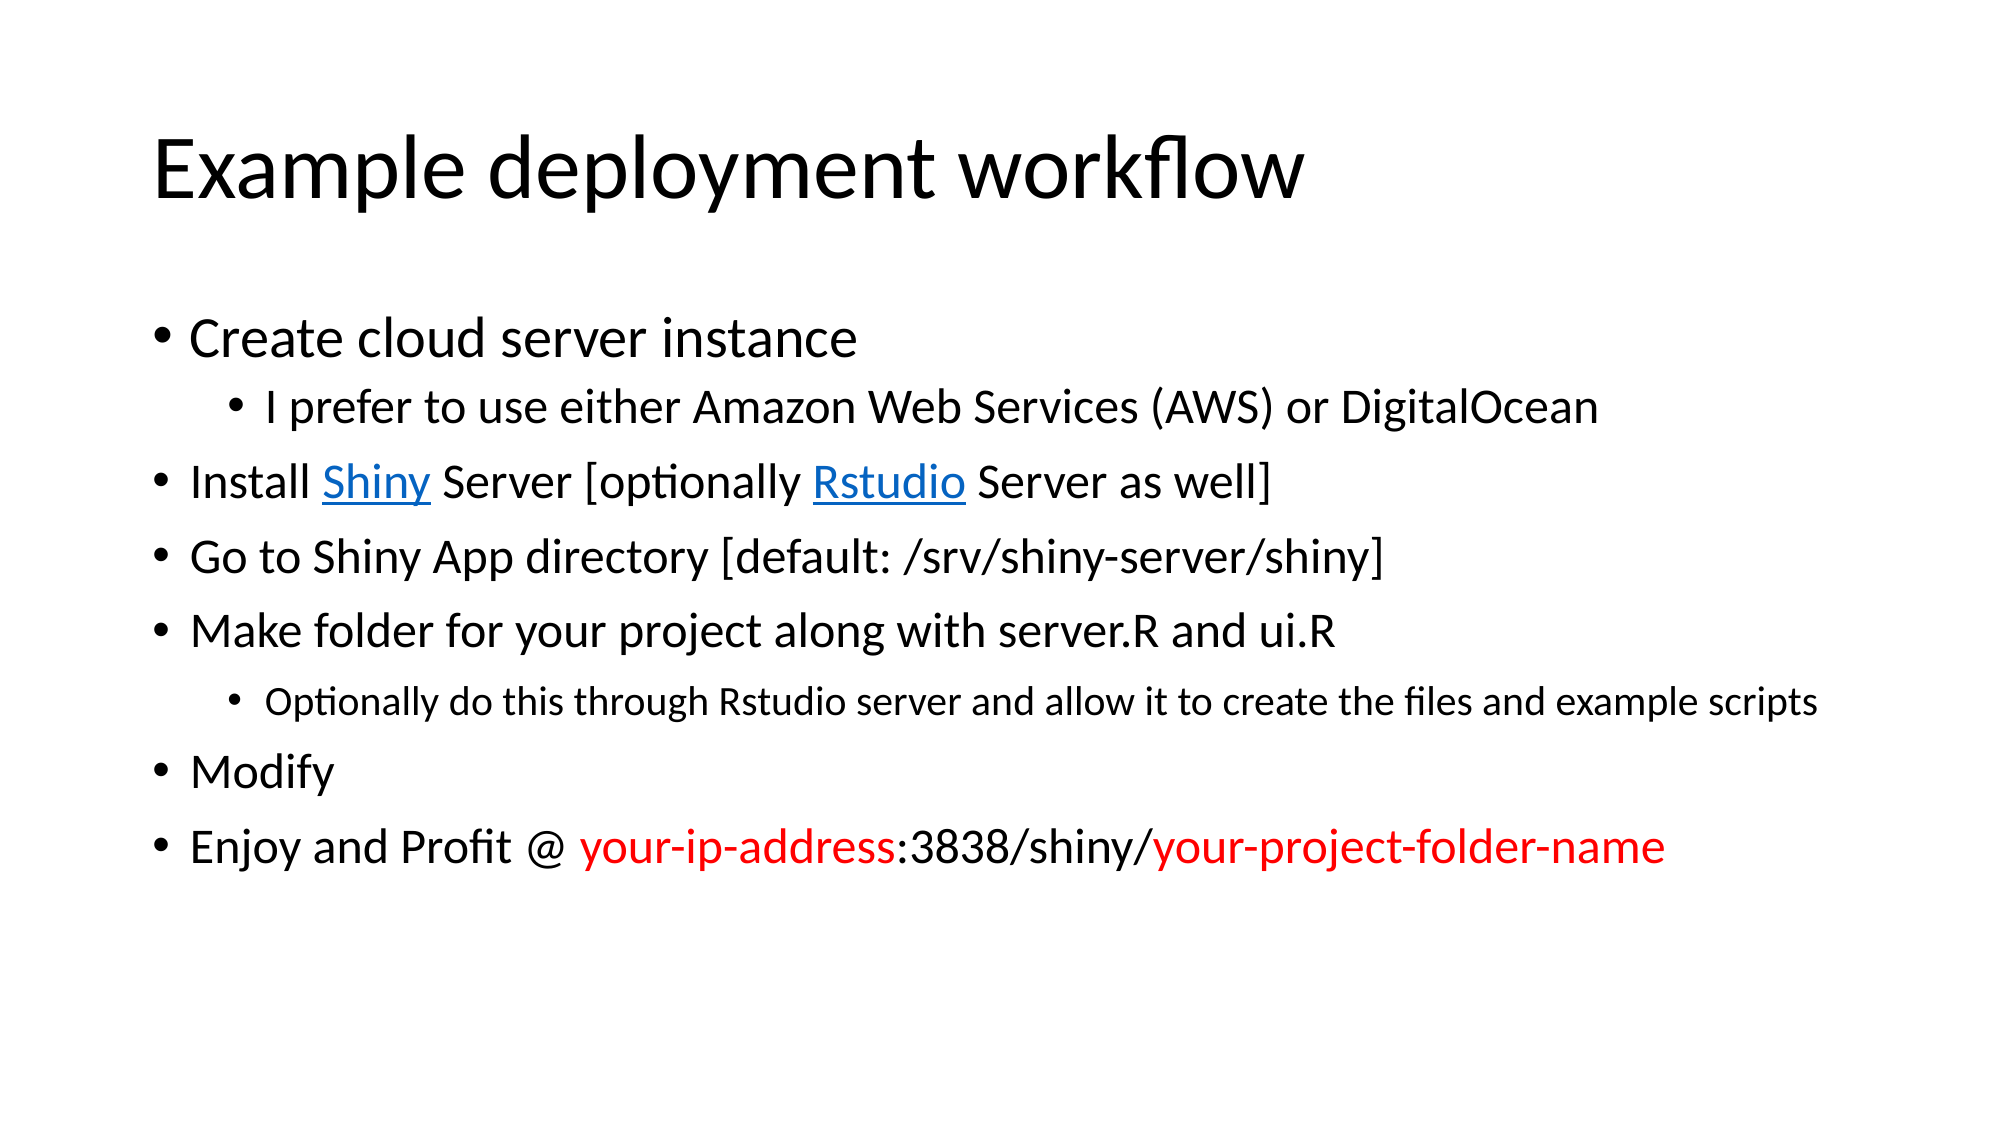

# Example deployment workflow
Create cloud server instance
I prefer to use either Amazon Web Services (AWS) or DigitalOcean
Install Shiny Server [optionally Rstudio Server as well]
Go to Shiny App directory [default: /srv/shiny-server/shiny]
Make folder for your project along with server.R and ui.R
Optionally do this through Rstudio server and allow it to create the files and example scripts
Modify
Enjoy and Profit @ your-ip-address:3838/shiny/your-project-folder-name